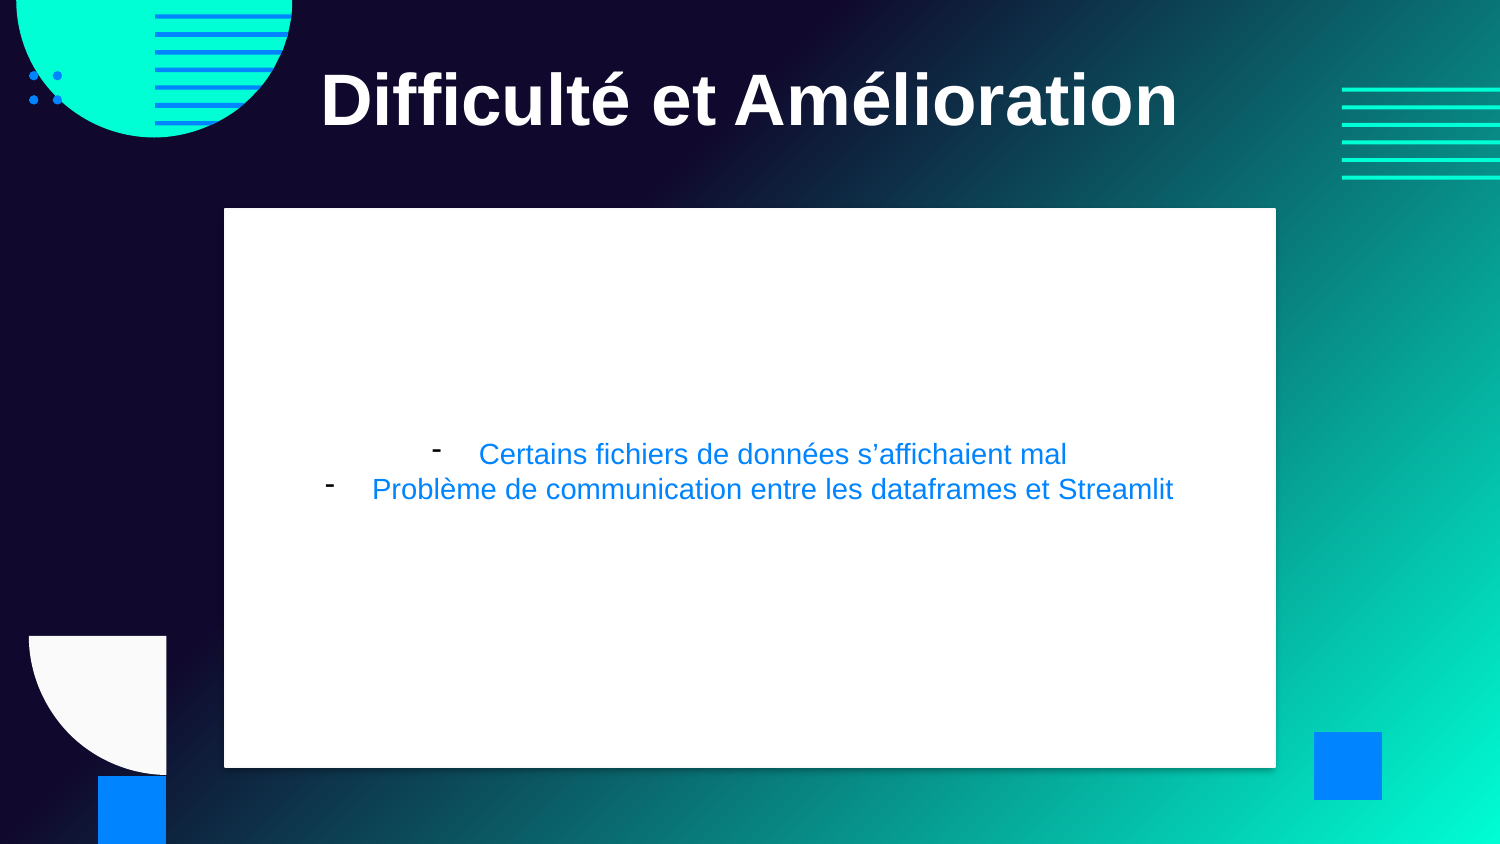

Difficulté et Amélioration
Certains fichiers de données s’affichaient mal
Problème de communication entre les dataframes et Streamlit